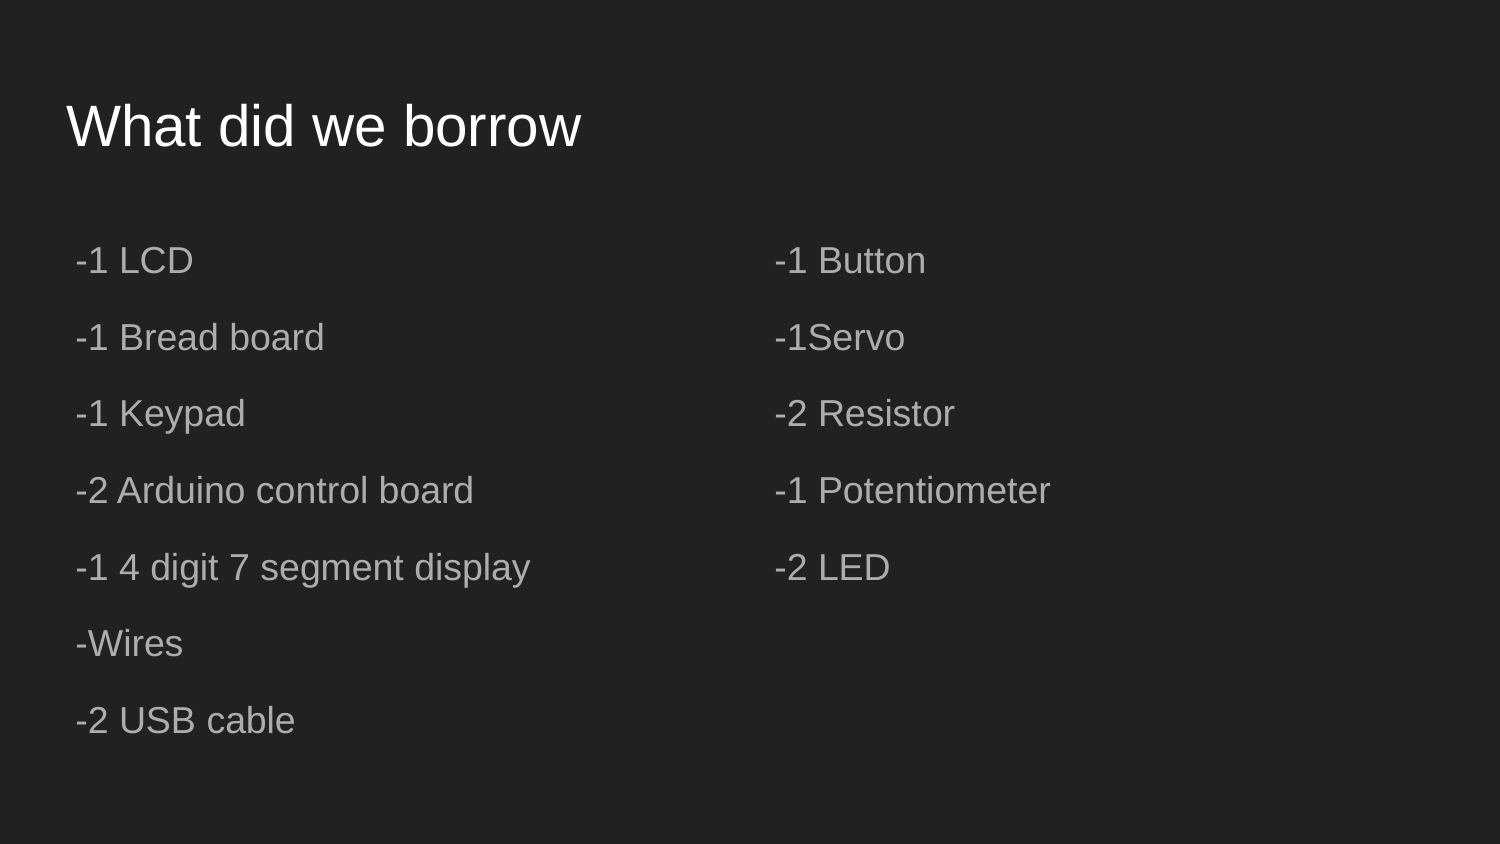

# What did we borrow
-1 LCD
-1 Bread board
-1 Keypad
-2 Arduino control board
-1 4 digit 7 segment display
-Wires
-2 USB cable
-1 Button
-1Servo
-2 Resistor
-1 Potentiometer
-2 LED